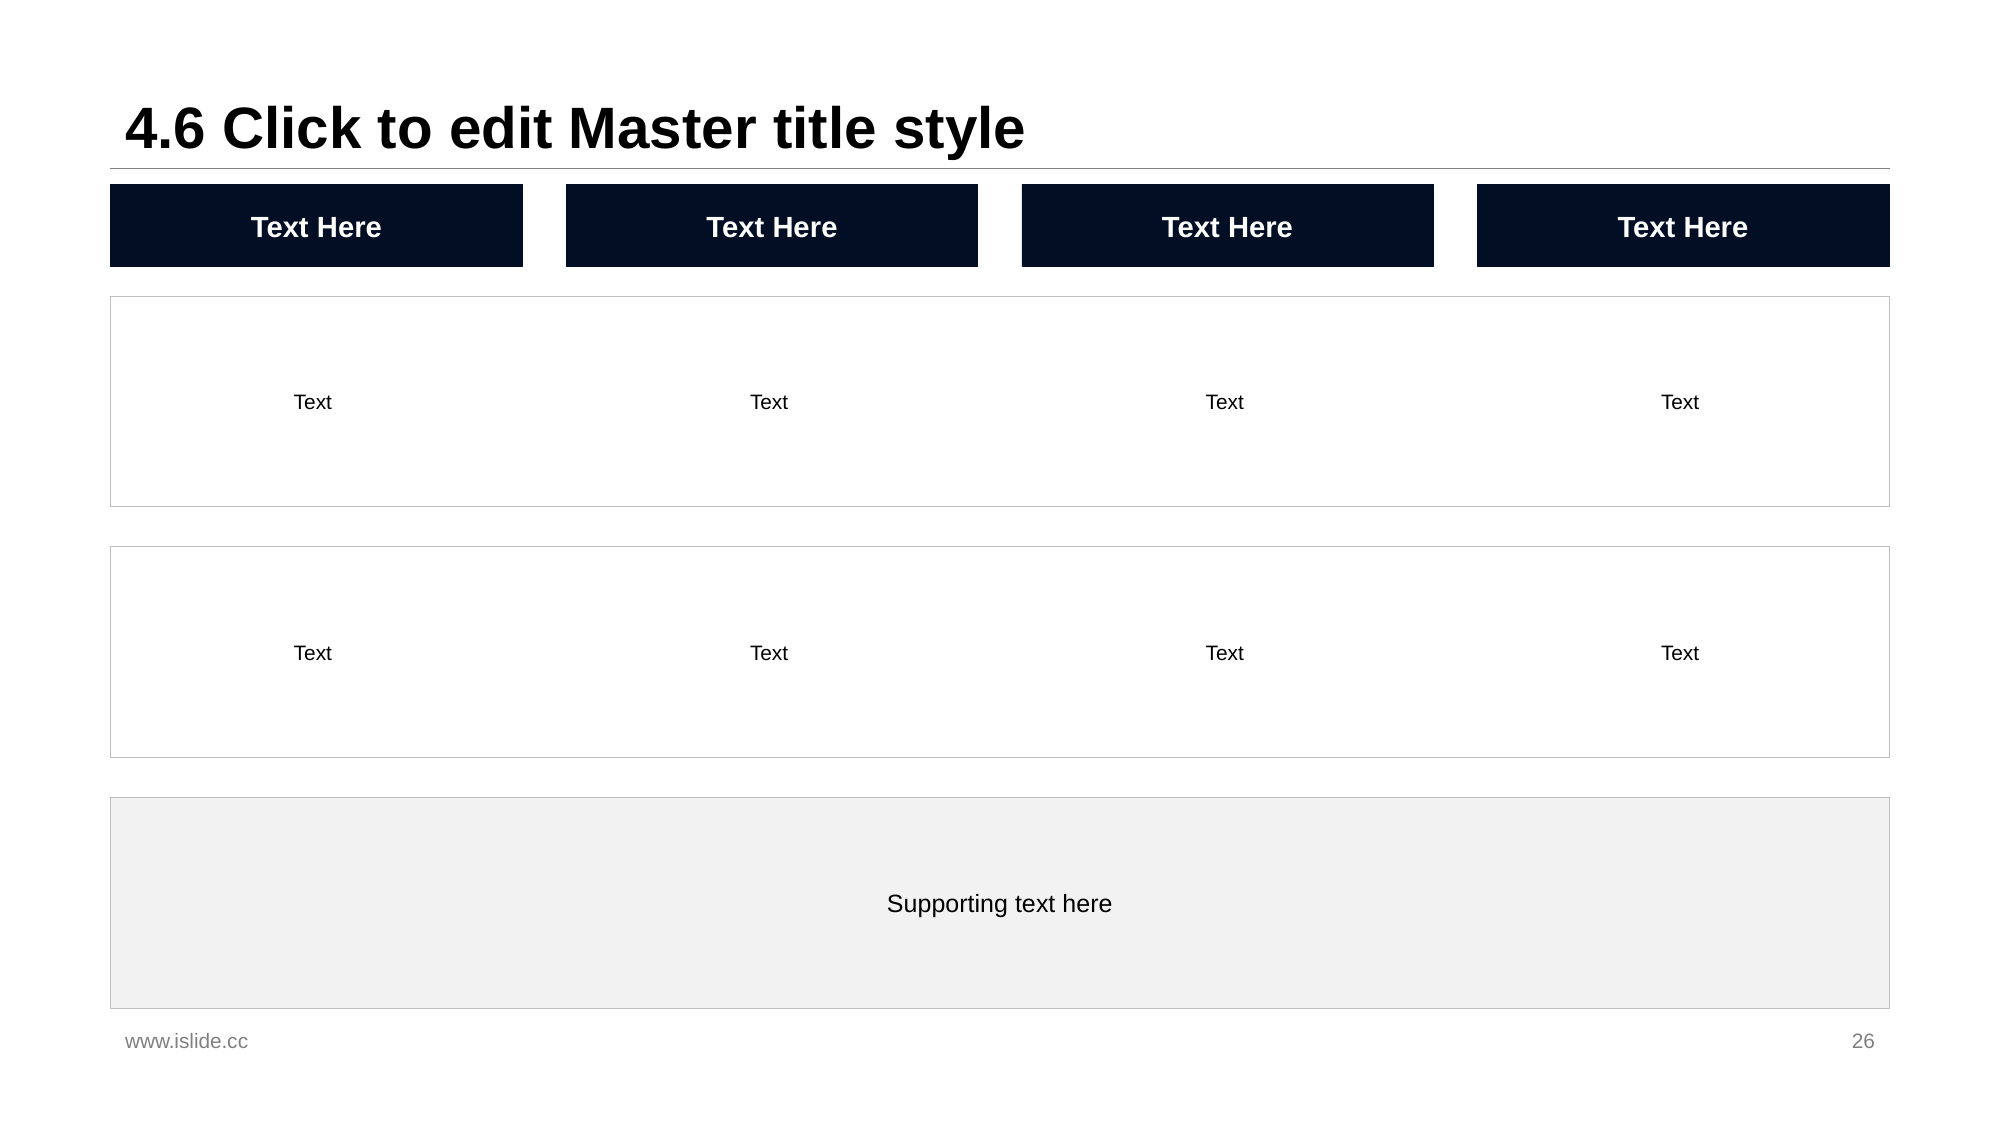

# 4.6 Click to edit Master title style
Text Here
Text Here
Text Here
Text Here

Text
Text
Text
Text

Text
Text
Text
Text
Supporting text here
www.islide.cc
26